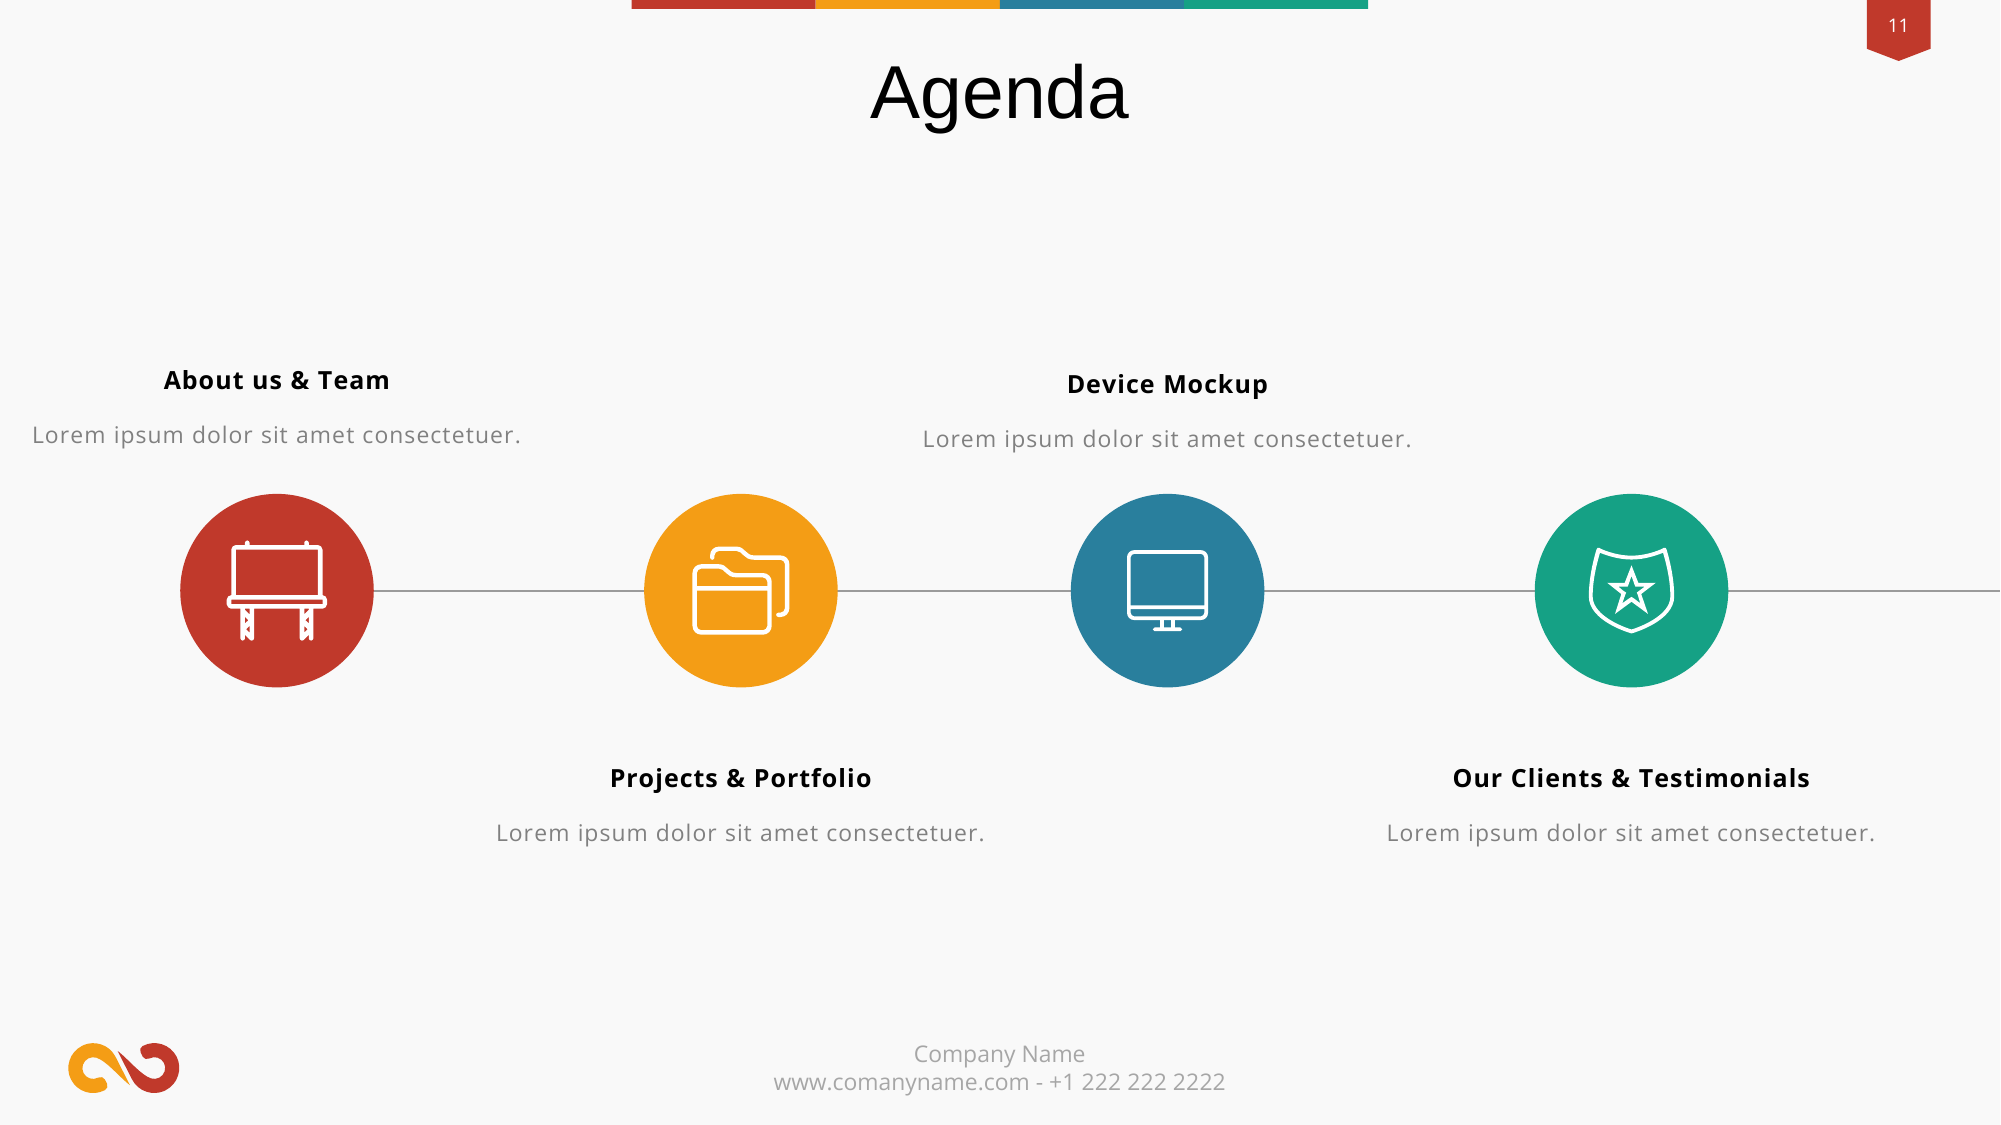

Agenda
About us & Team
Device Mockup
Lorem ipsum dolor sit amet consectetuer.
Lorem ipsum dolor sit amet consectetuer.

Projects & Portfolio
Our Clients & Testimonials
Lorem ipsum dolor sit amet consectetuer.
Lorem ipsum dolor sit amet consectetuer.